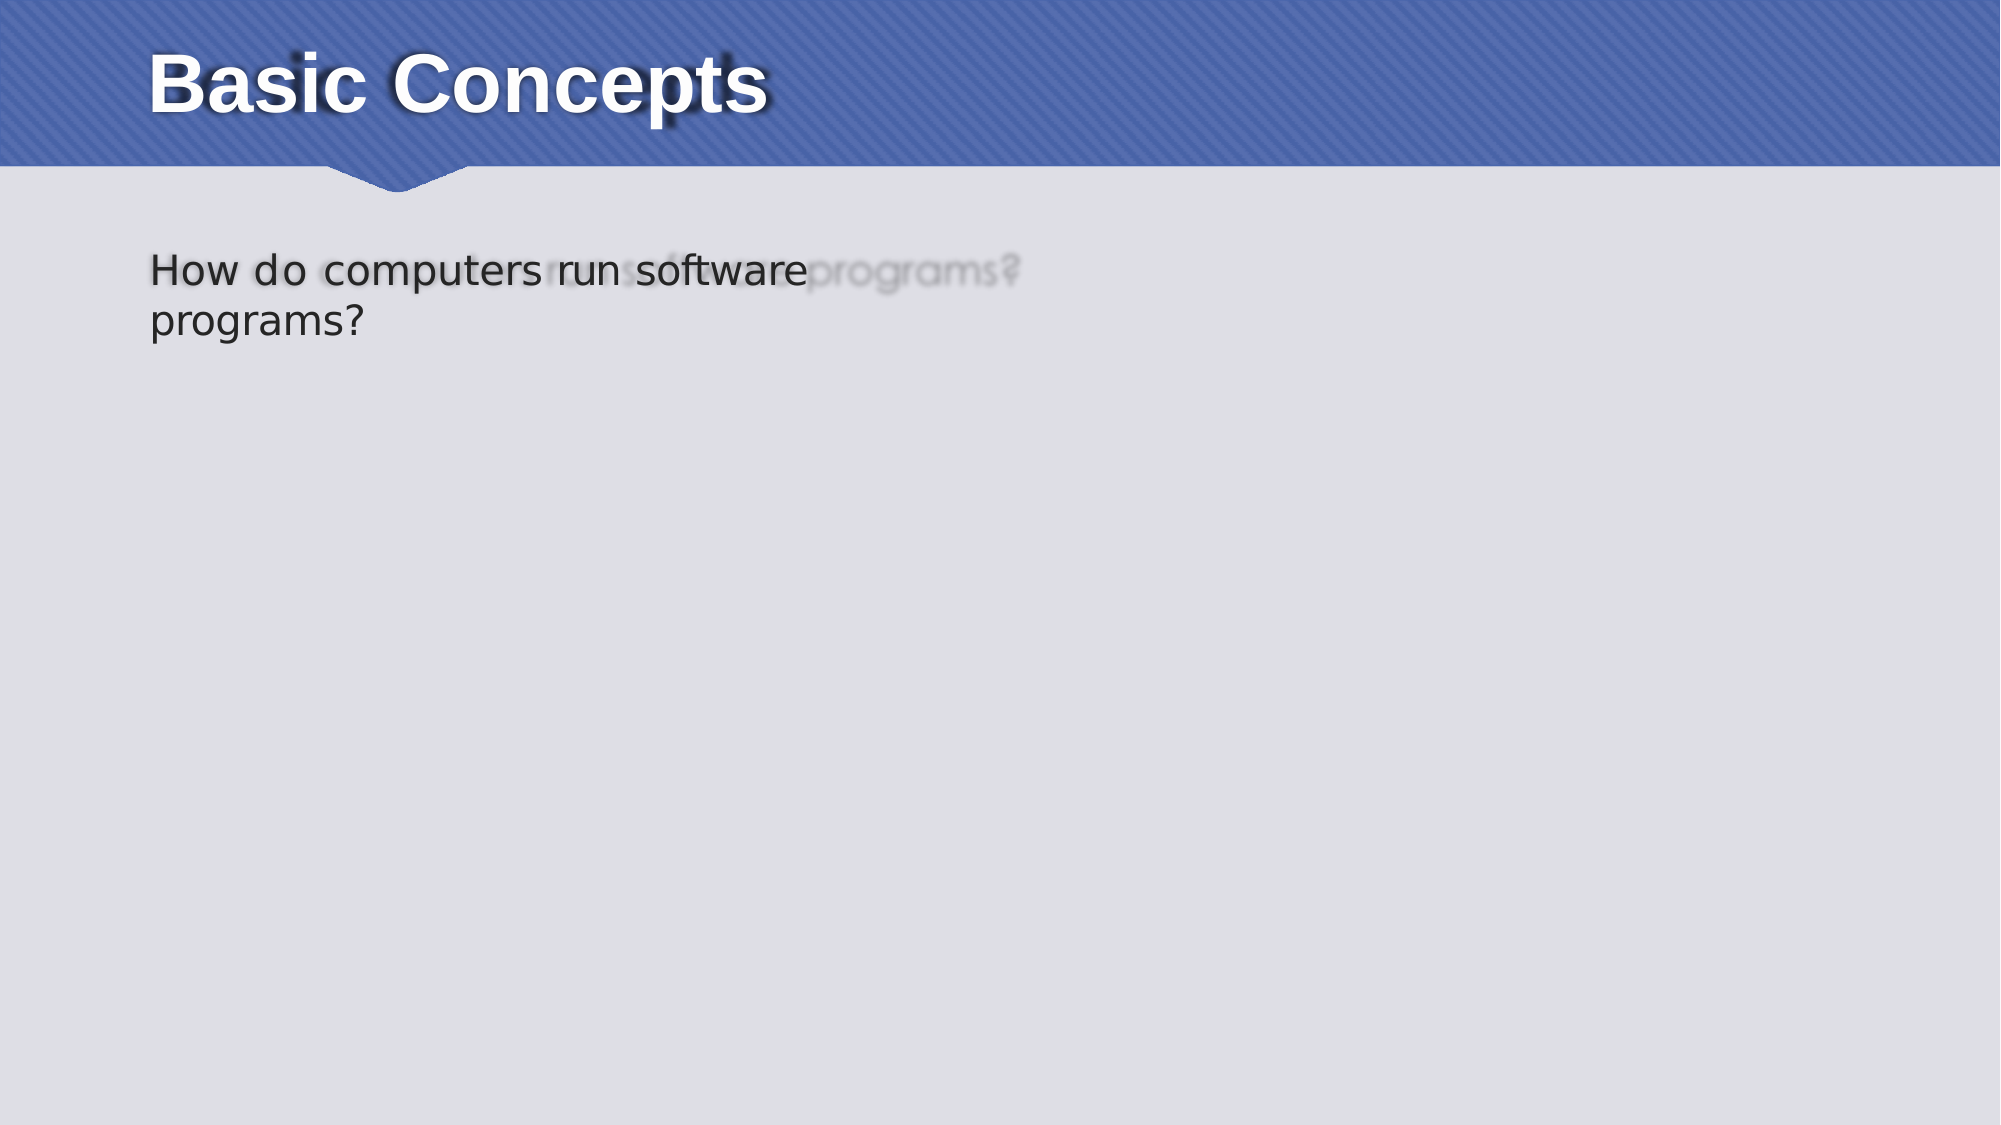

Basic Concepts

How do computers run software programs?